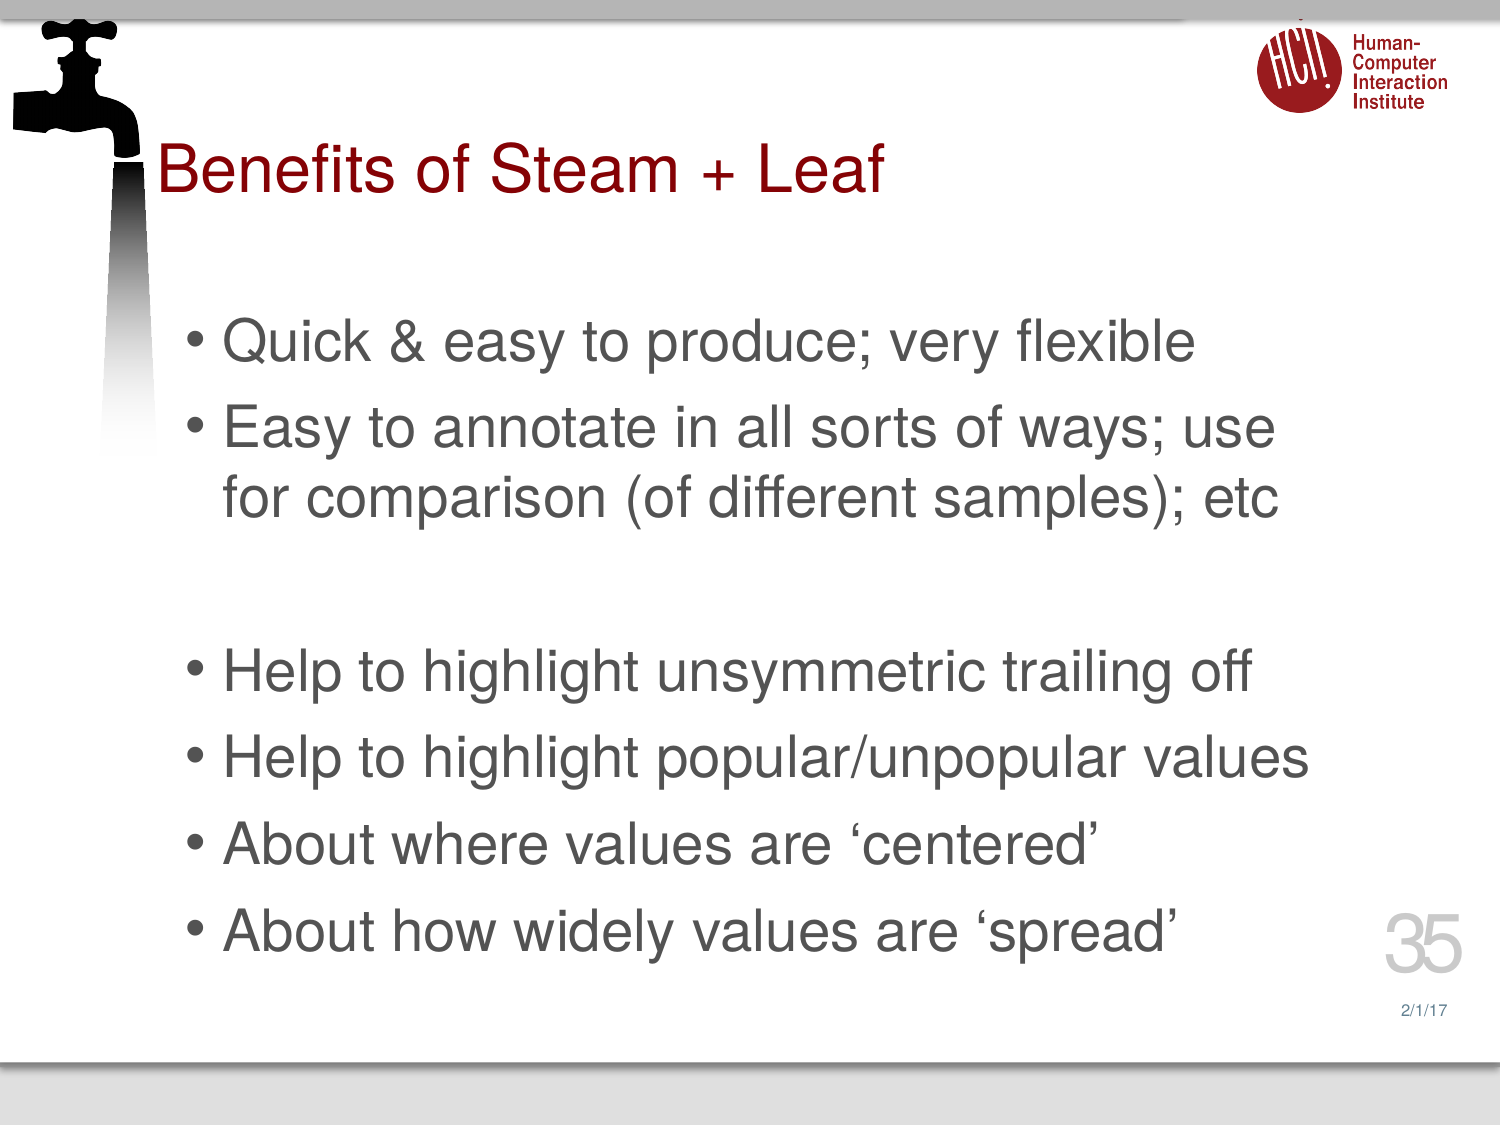

# Benefits of Steam + Leaf
Quick & easy to produce; very flexible
Easy to annotate in all sorts of ways; use for comparison (of different samples); etc

Help to highlight unsymmetric trailing off
Help to highlight popular/unpopular values
About where values are ‘centered’
About how widely values are ‘spread’

35
2/1/17